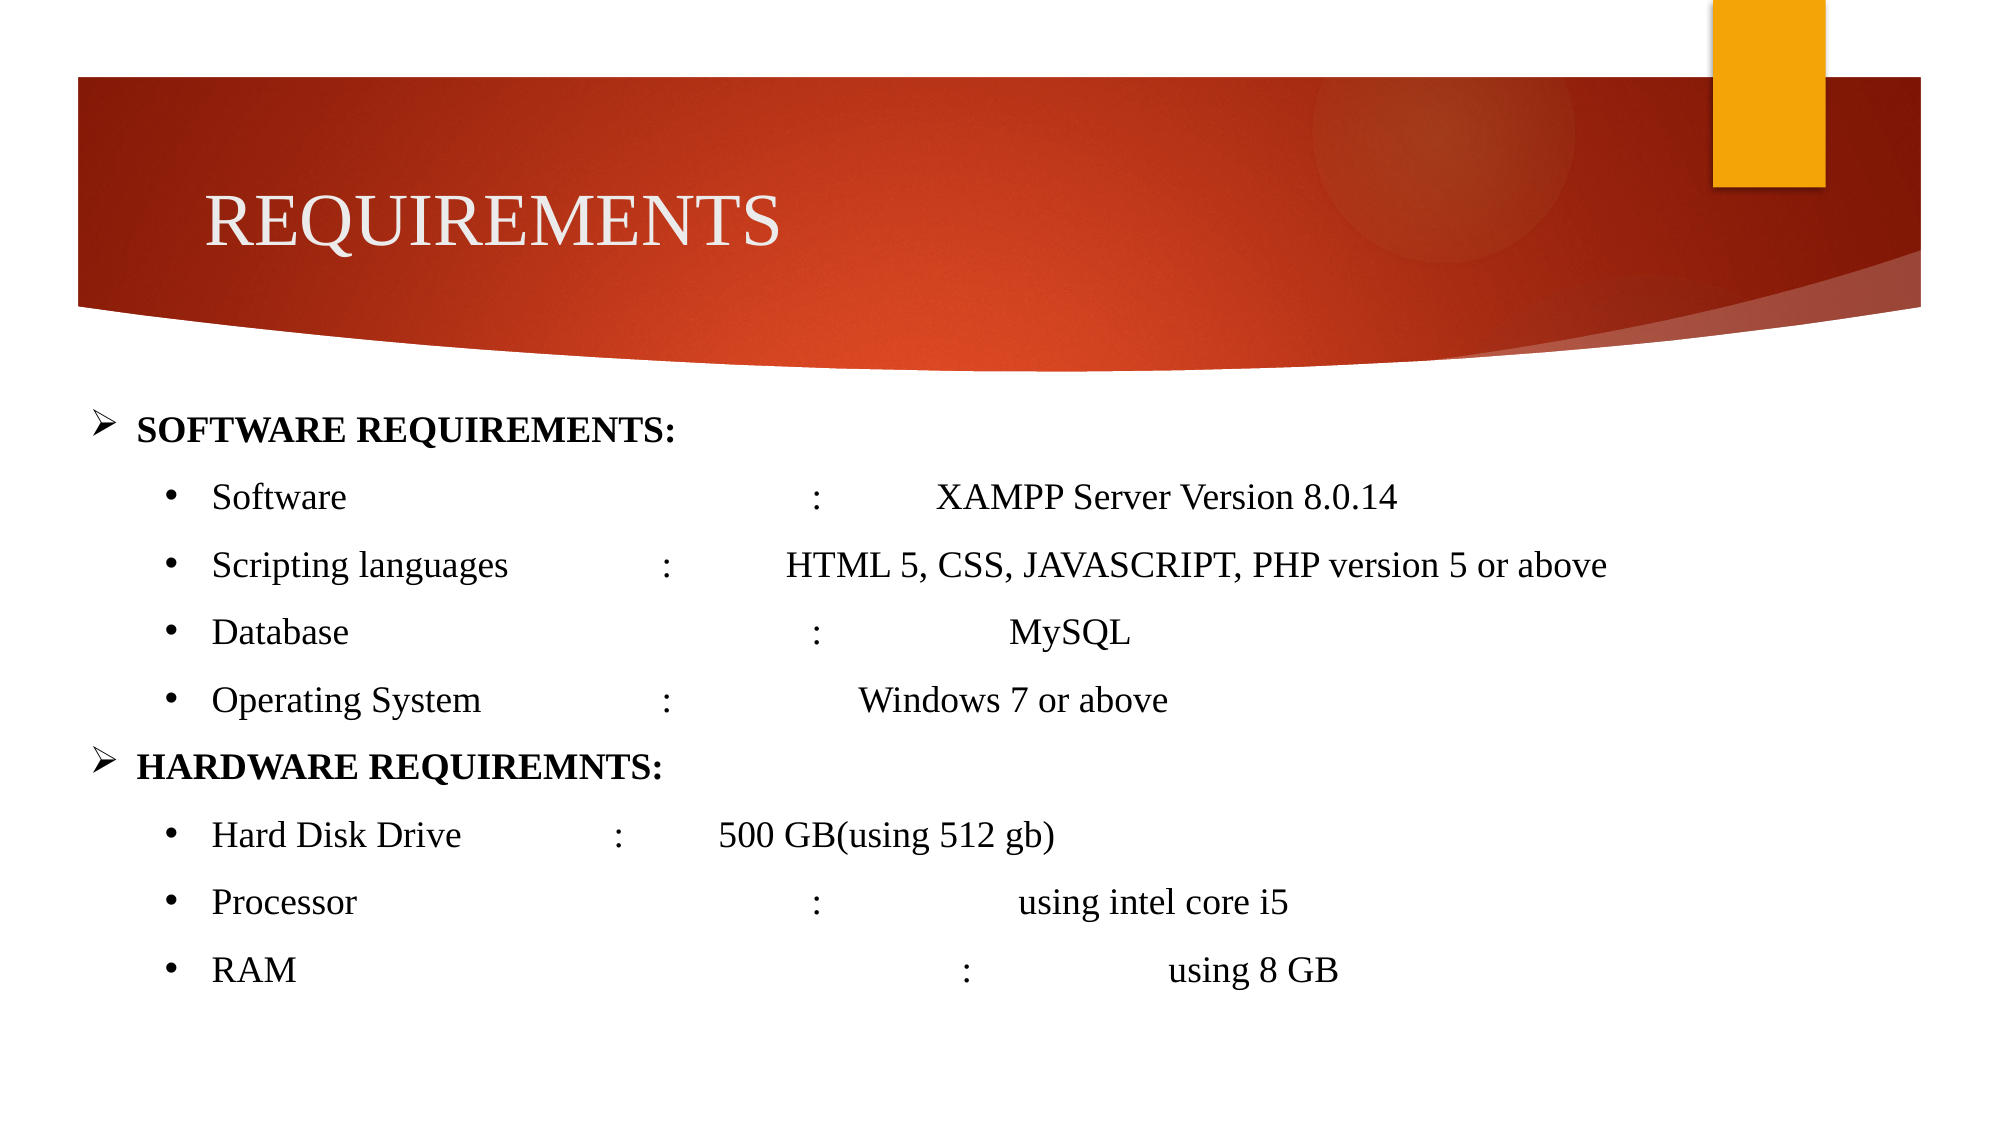

# REQUIREMENTS
SOFTWARE REQUIREMENTS:
Software 				:            XAMPP Server Version 8.0.14
Scripting languages		:            HTML 5, CSS, JAVASCRIPT, PHP version 5 or above
Database				:	     MySQL
Operating System		:	     Windows 7 or above
HARDWARE REQUIREMNTS:
Hard Disk Drive                :	      500 GB(using 512 gb)
Processor				:	      using intel core i5
RAM 					:	      using 8 GB